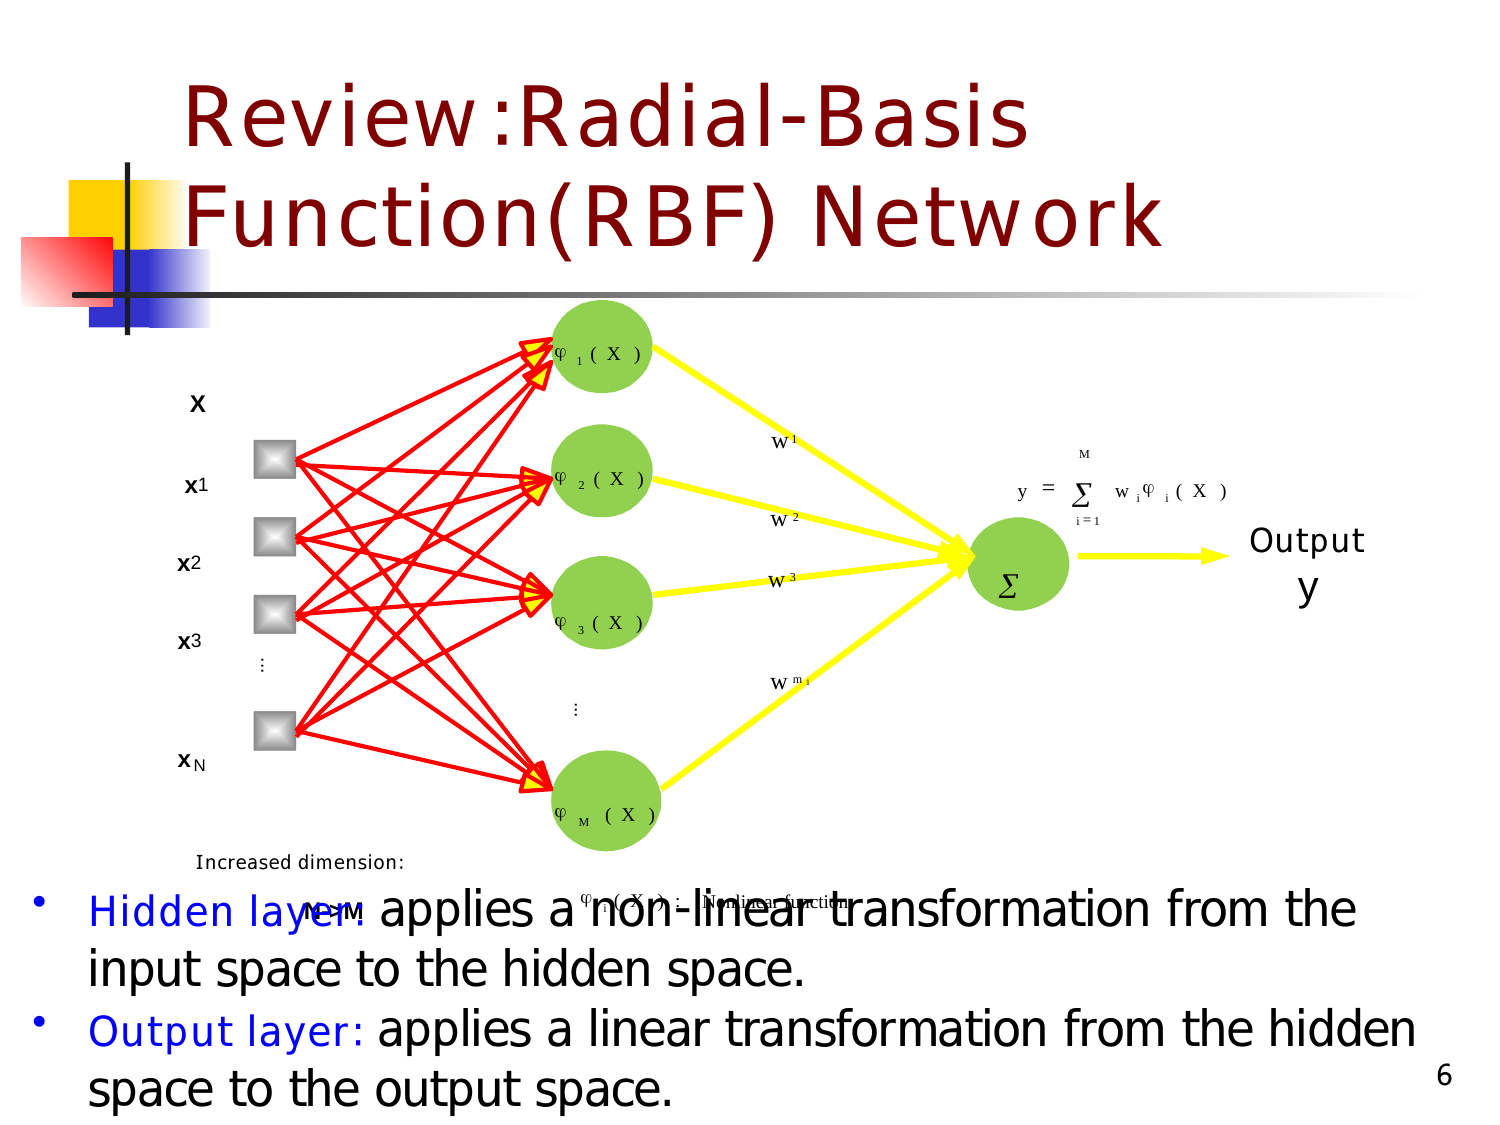

# Review:Radial-Basis Function(RBF) Network

ϕ
(
X
)

1

X

w
1

M
ϕ

x1

∑
(
X
)
=
ϕ
y
w
(
X
)

2

w
i
i

2

=
i
1

x2
Output

∑
w

3

y

ϕ
(
X
)

x3

3

w
...
m
1
...

x

N

ϕ
(
X
)
M

Increased dimension:
ϕ
(
X
)
:

Nonlinear function
 N->M
i
Hidden layer: applies a non-linear transformation from the input space to the hidden space.
Output layer: applies a linear transformation from the hidden space to the output space.
6